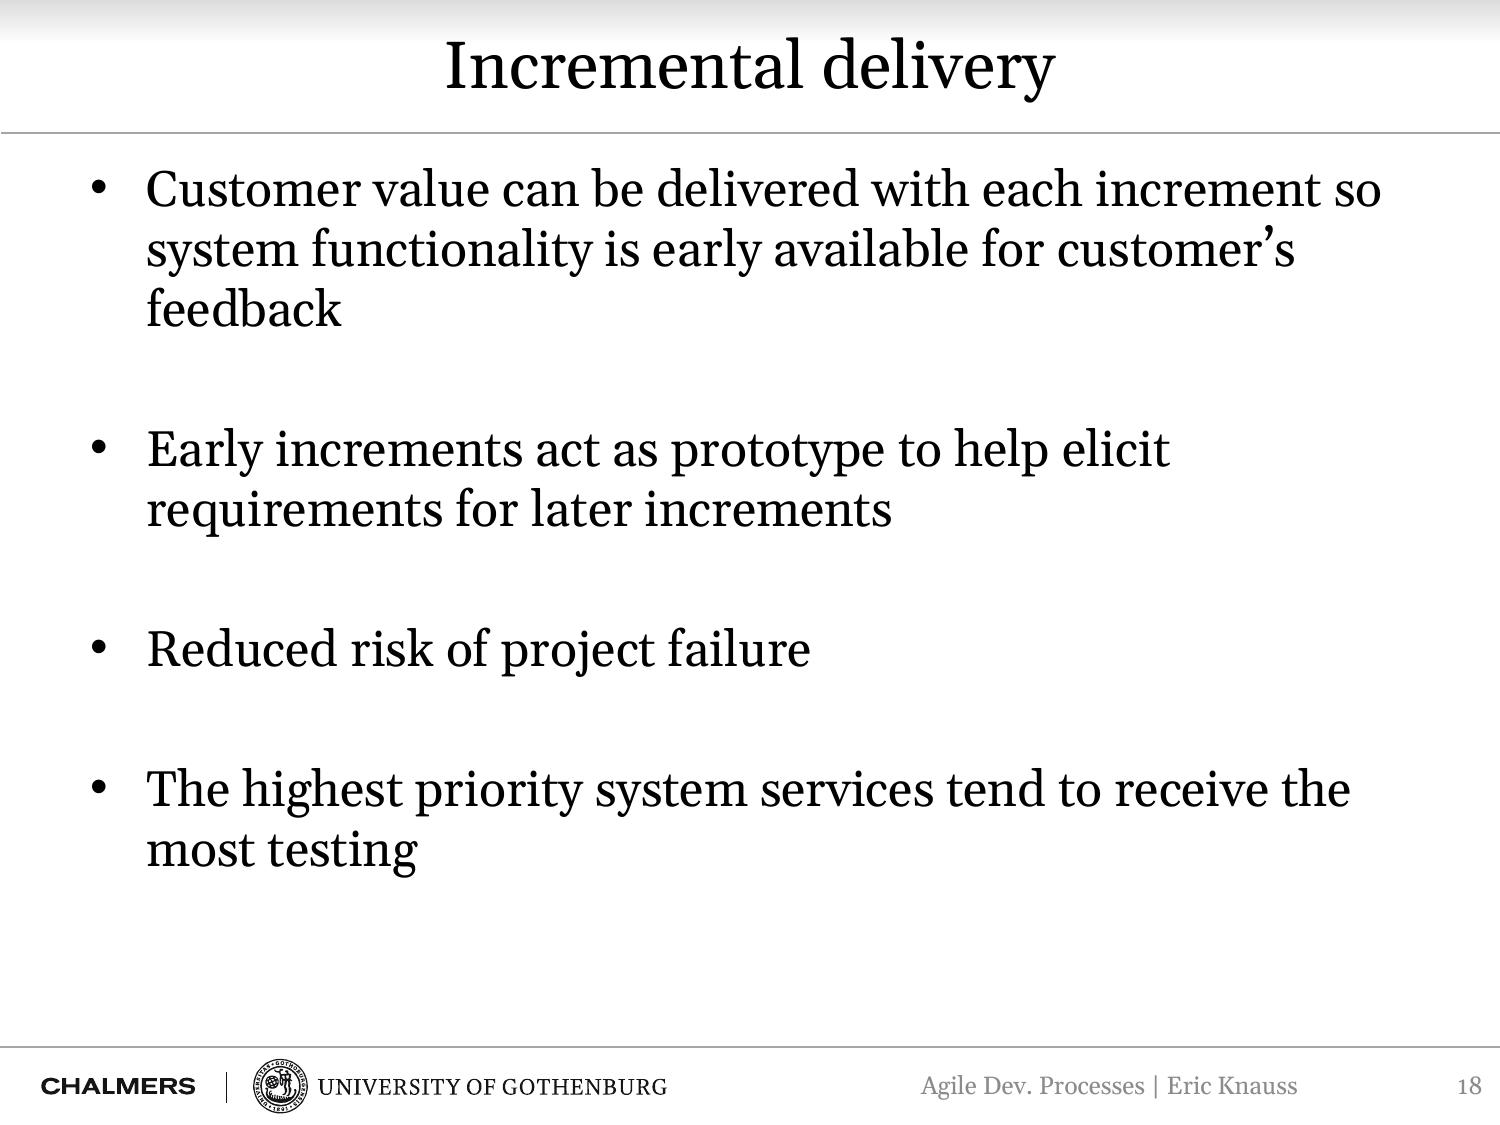

# Incremental delivery
Customer value can be delivered with each increment so system functionality is early available for customer’s feedback

Early increments act as prototype to help elicit requirements for later increments

Reduced risk of project failure

The highest priority system services tend to receive the most testing
18
Agile Dev. Processes | Eric Knauss